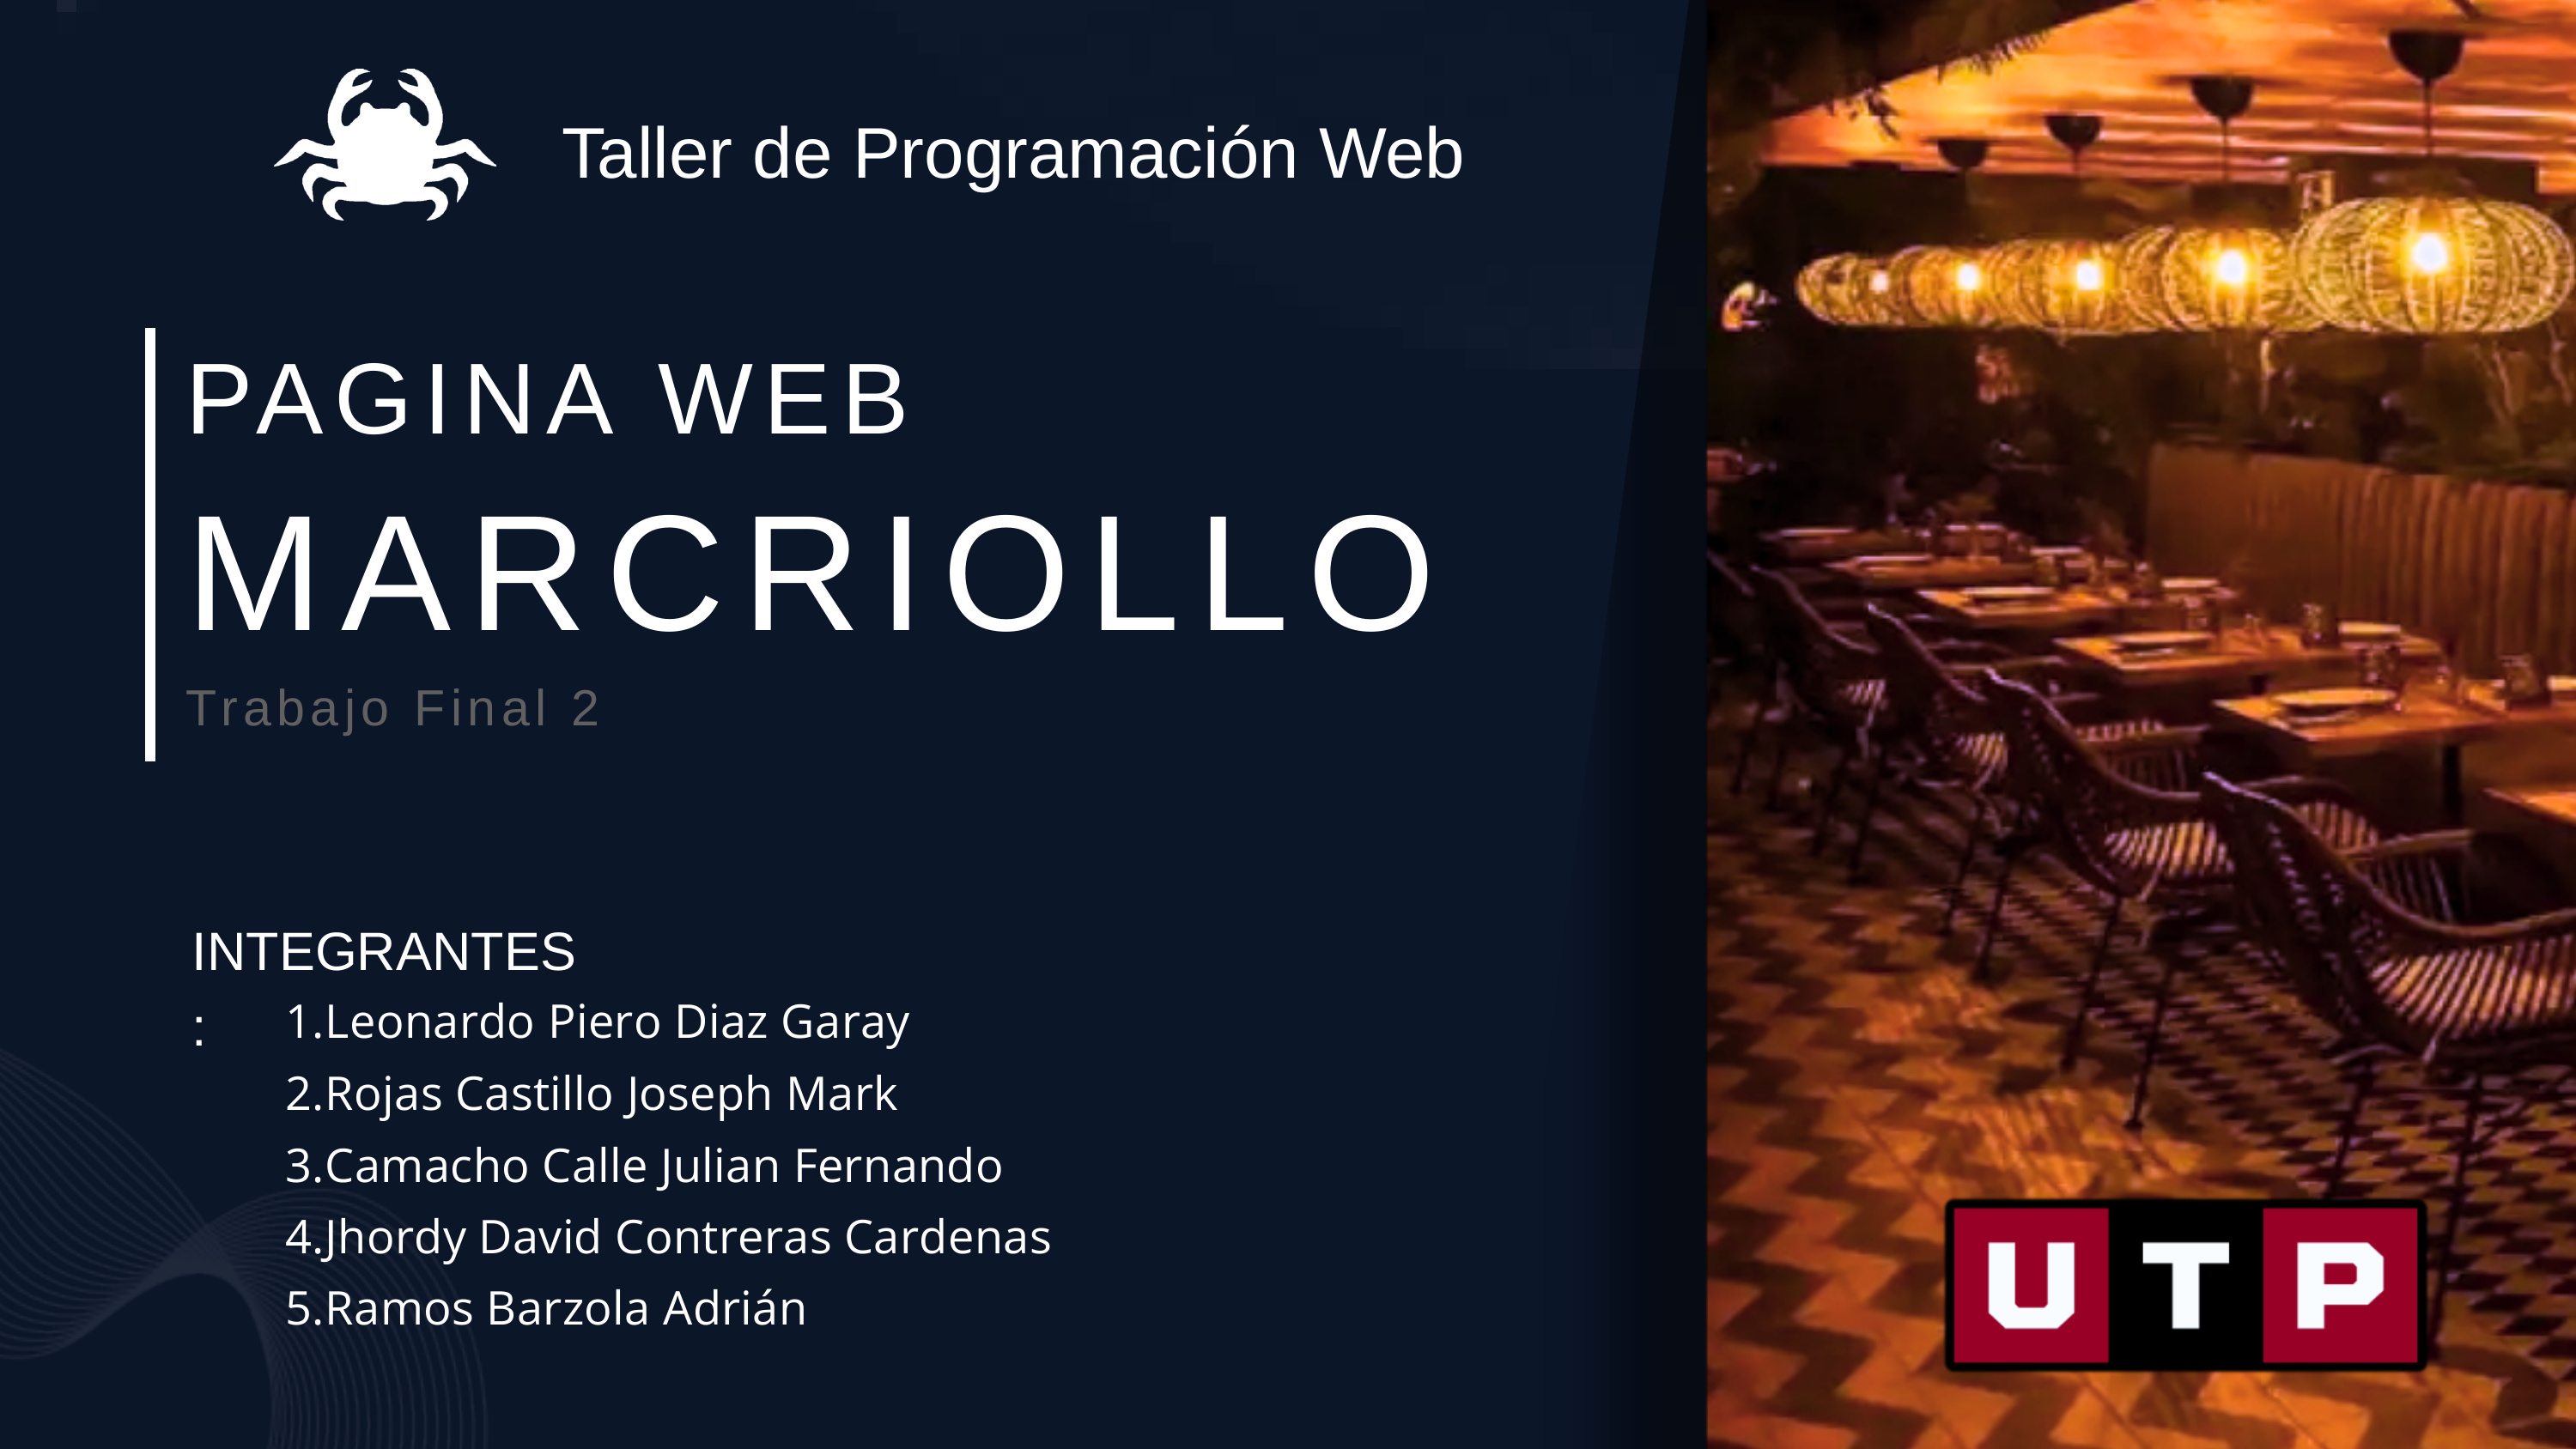

Taller de Programación Web
PAGINA WEB

MARCRIOLLO
Trabajo Final 2

INTEGRANTES:
Leonardo Piero Diaz Garay
Rojas Castillo Joseph Mark
Camacho Calle Julian Fernando
Jhordy David Contreras Cardenas
Ramos Barzola Adrián